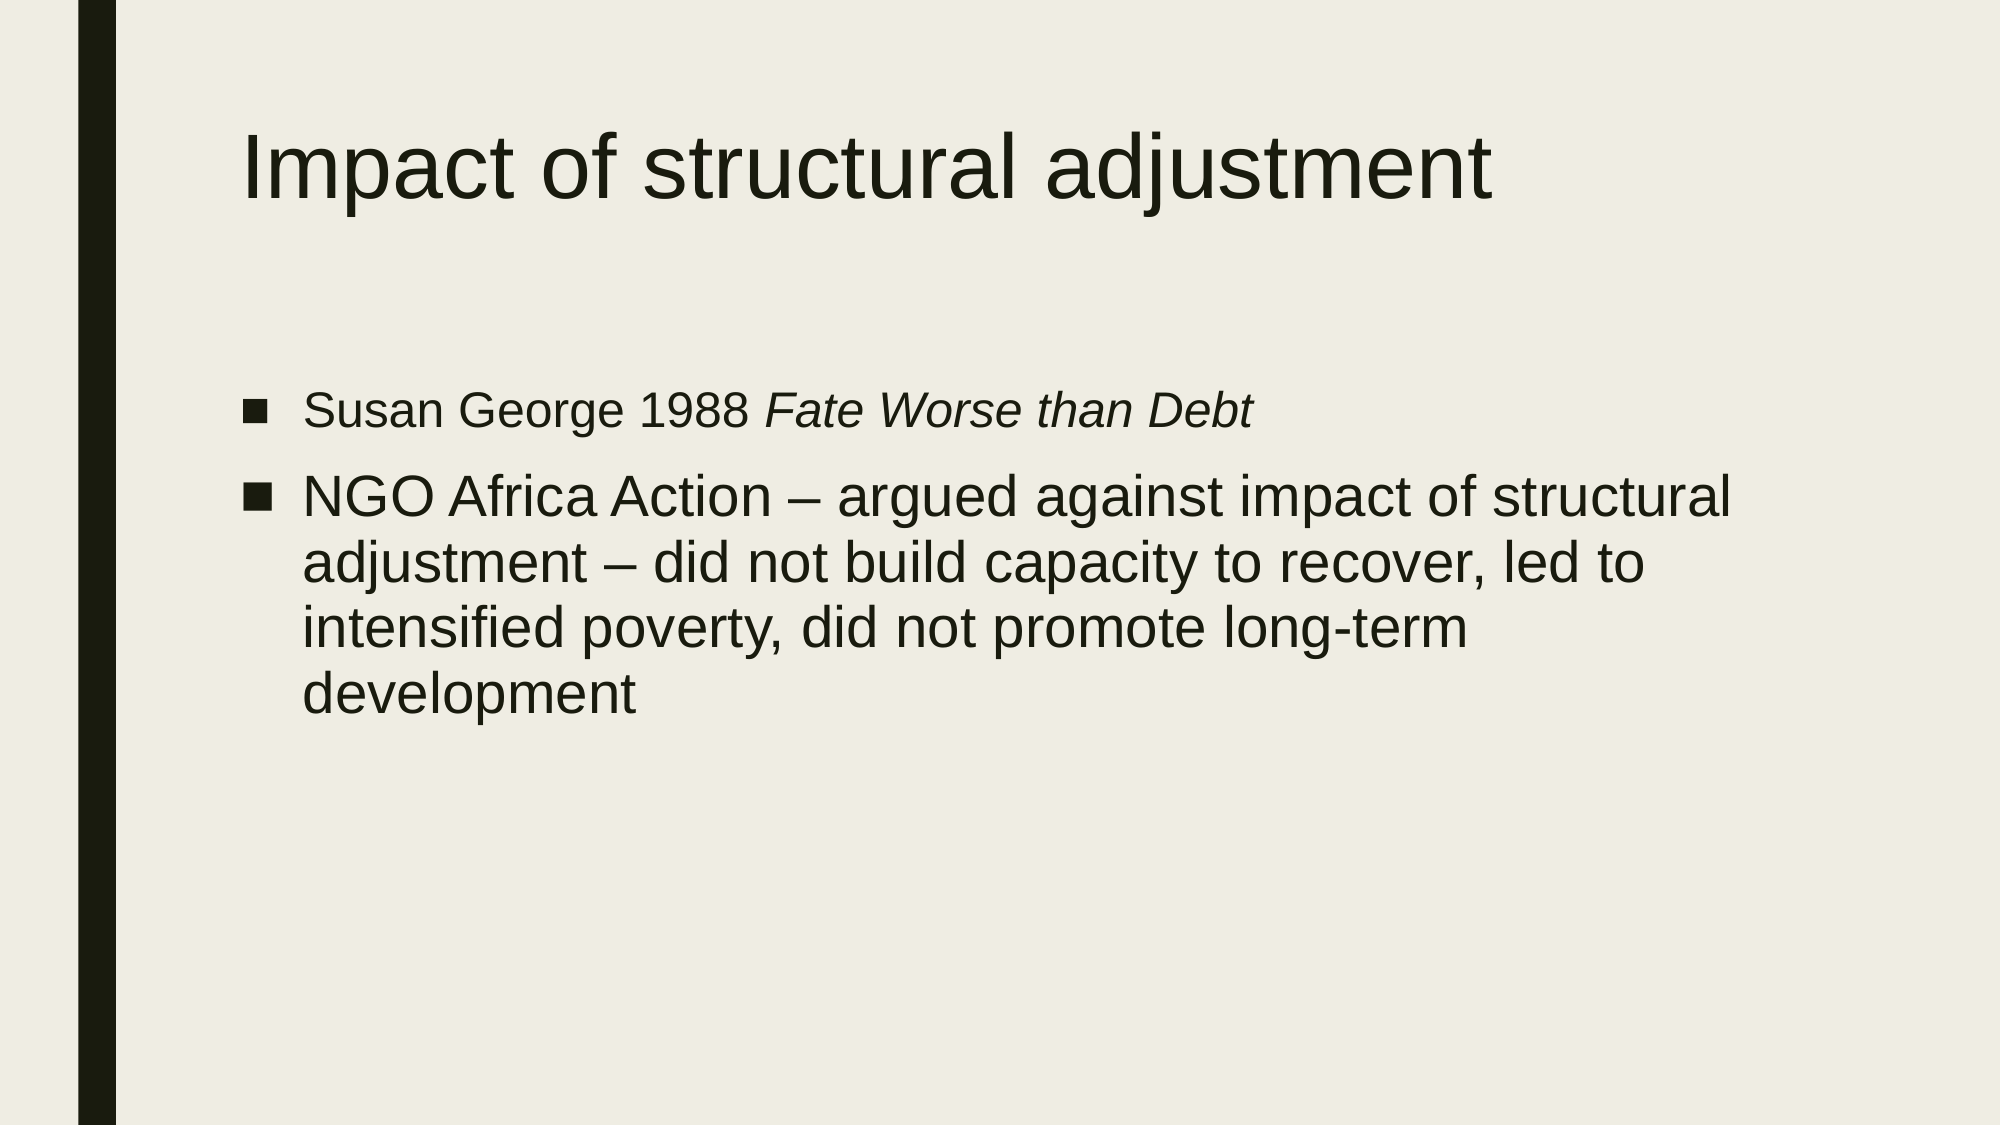

# Impact of structural adjustment
Susan George 1988 Fate Worse than Debt
NGO Africa Action – argued against impact of structural adjustment – did not build capacity to recover, led to intensified poverty, did not promote long-term development